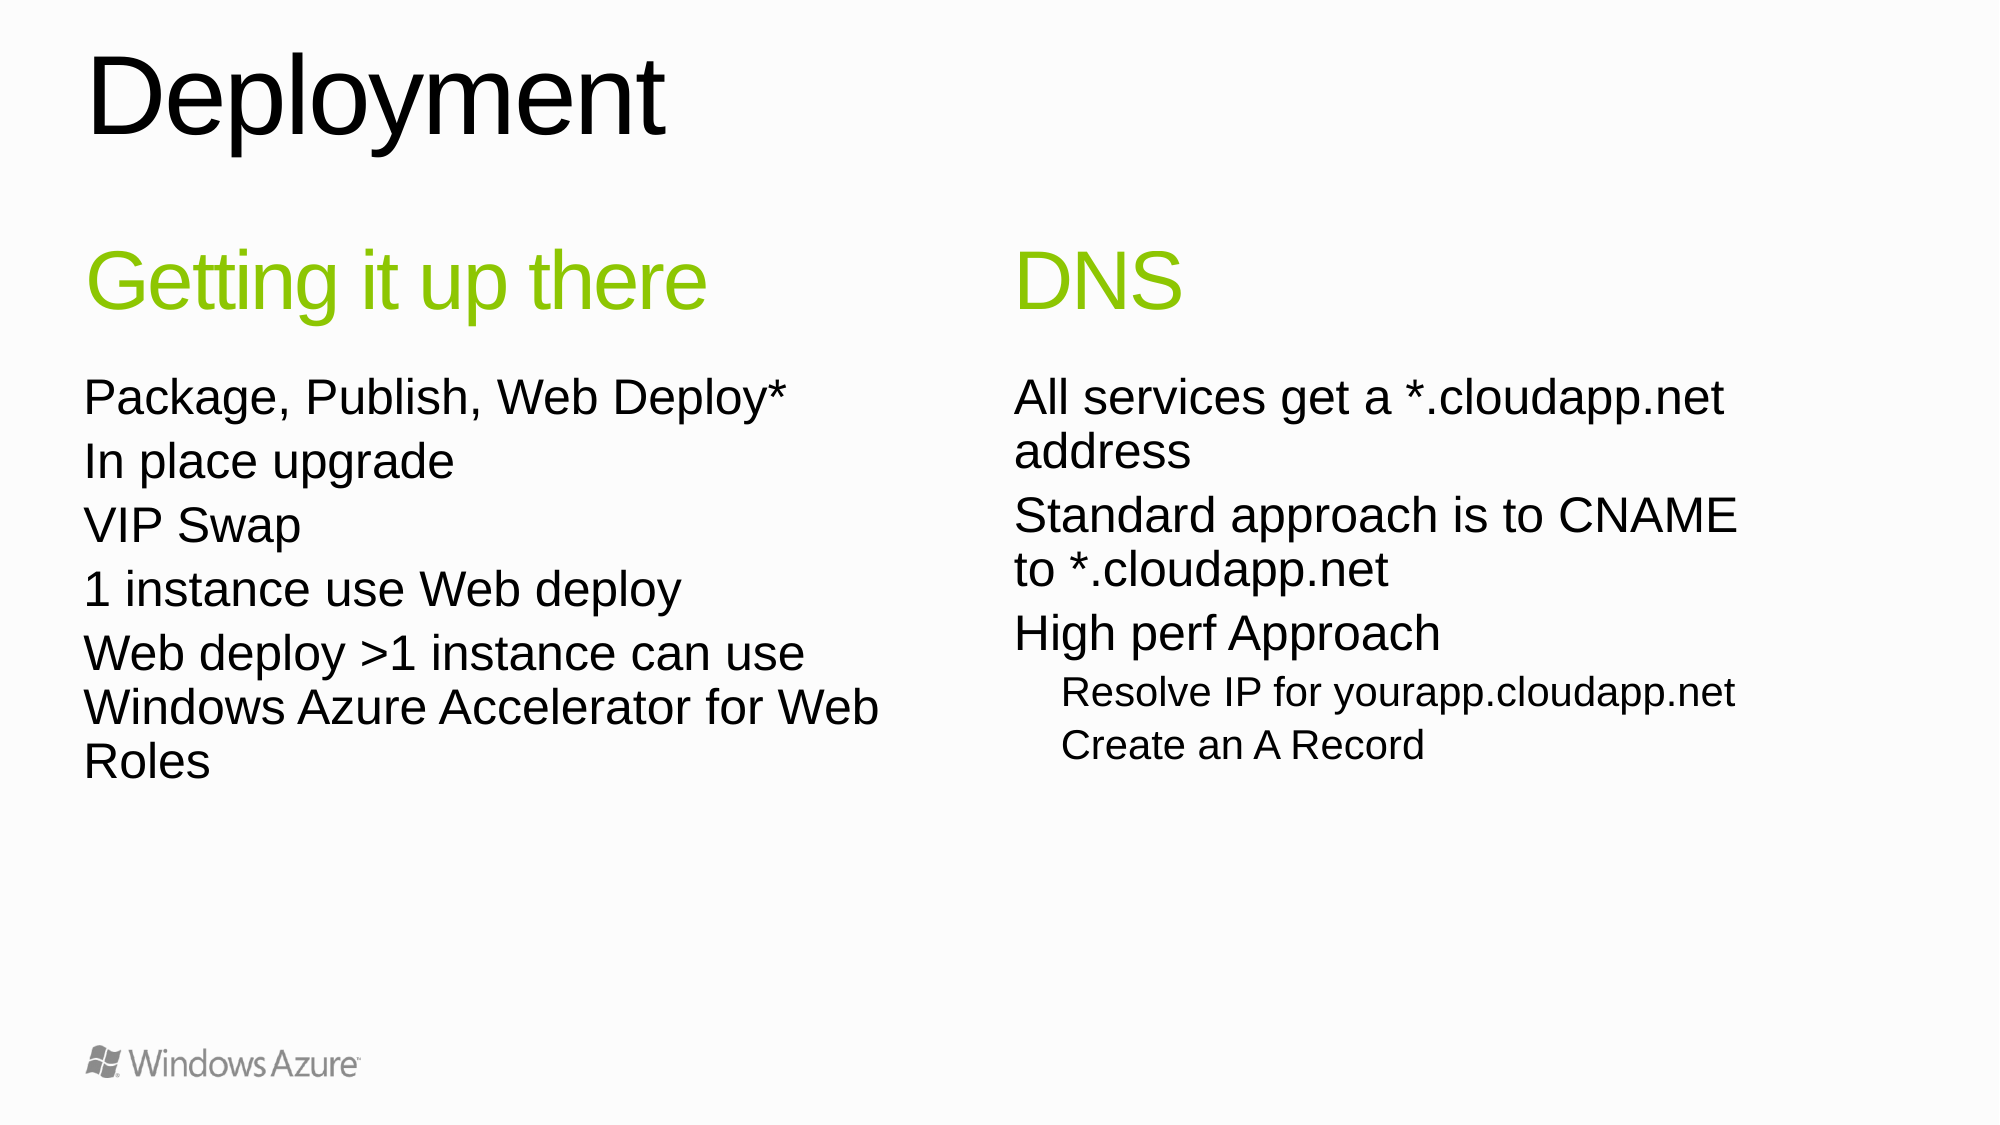

# Deployment
Getting it up there
DNS
Package, Publish, Web Deploy*
In place upgrade
VIP Swap
1 instance use Web deploy
Web deploy >1 instance can use Windows Azure Accelerator for Web Roles
All services get a *.cloudapp.net address
Standard approach is to CNAME
to *.cloudapp.net
High perf Approach
Resolve IP for yourapp.cloudapp.net
Create an A Record